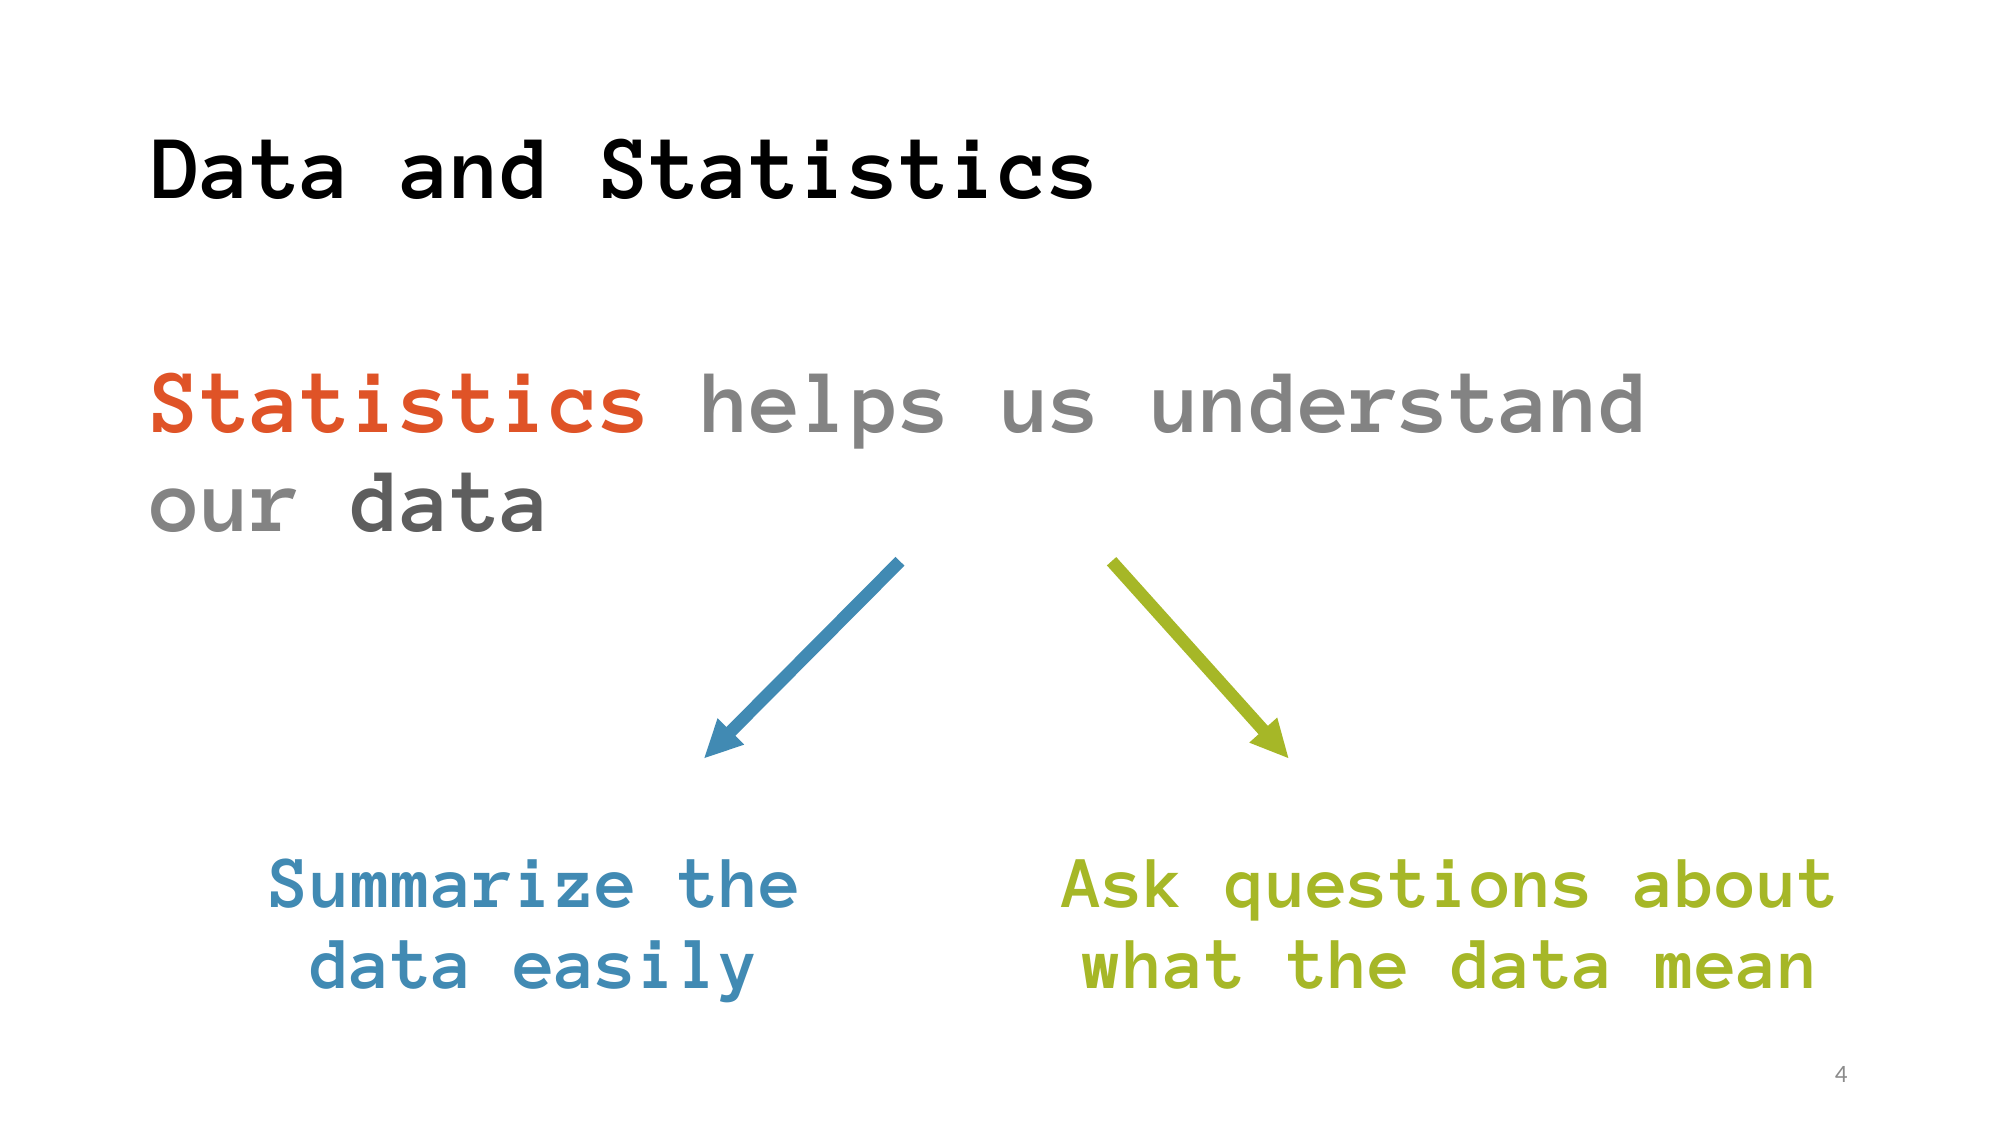

Data and Statistics
# Statistics helps us understand our data
Summarize the data easily
Ask questions about what the data mean
4